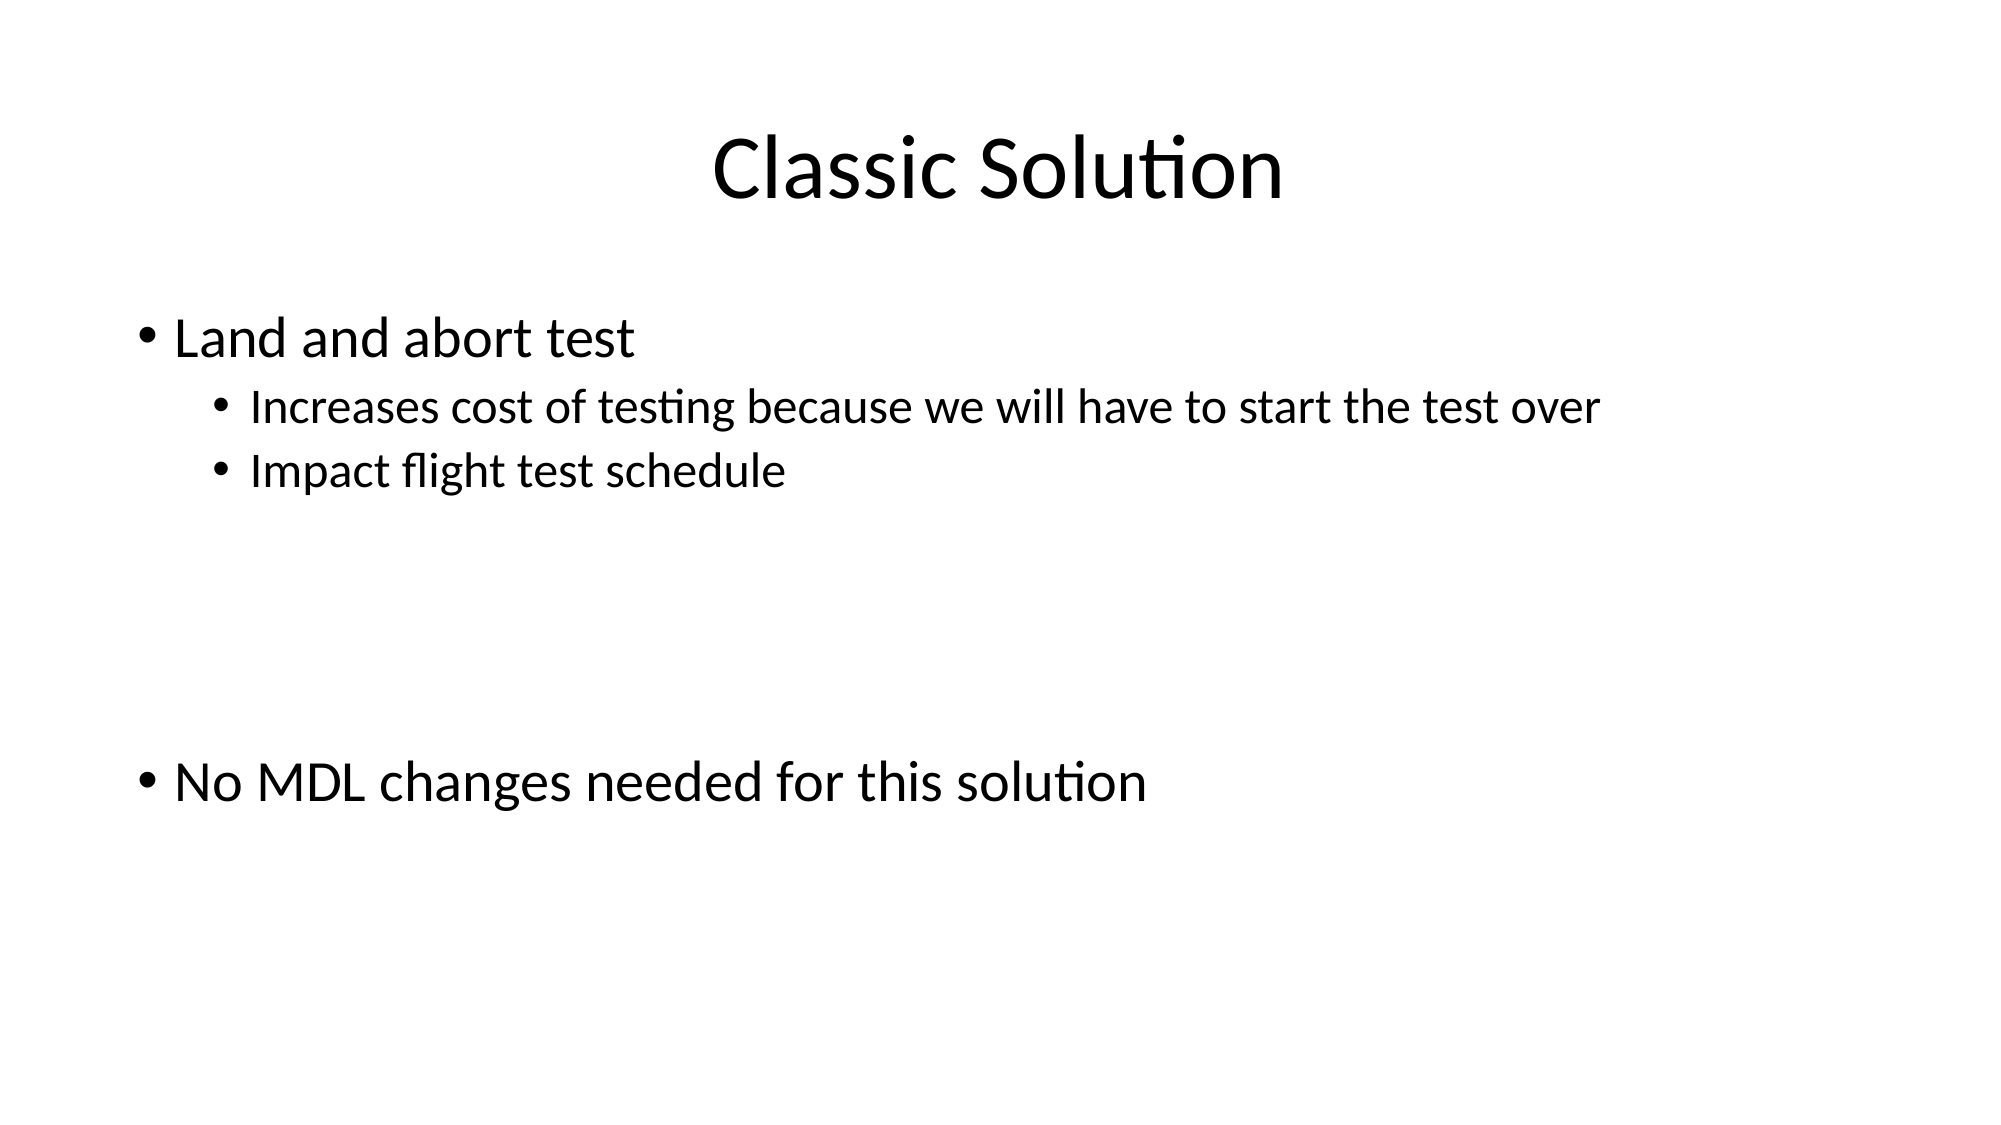

# Classic Solution
Land and abort test
Increases cost of testing because we will have to start the test over
Impact flight test schedule

No MDL changes needed for this solution